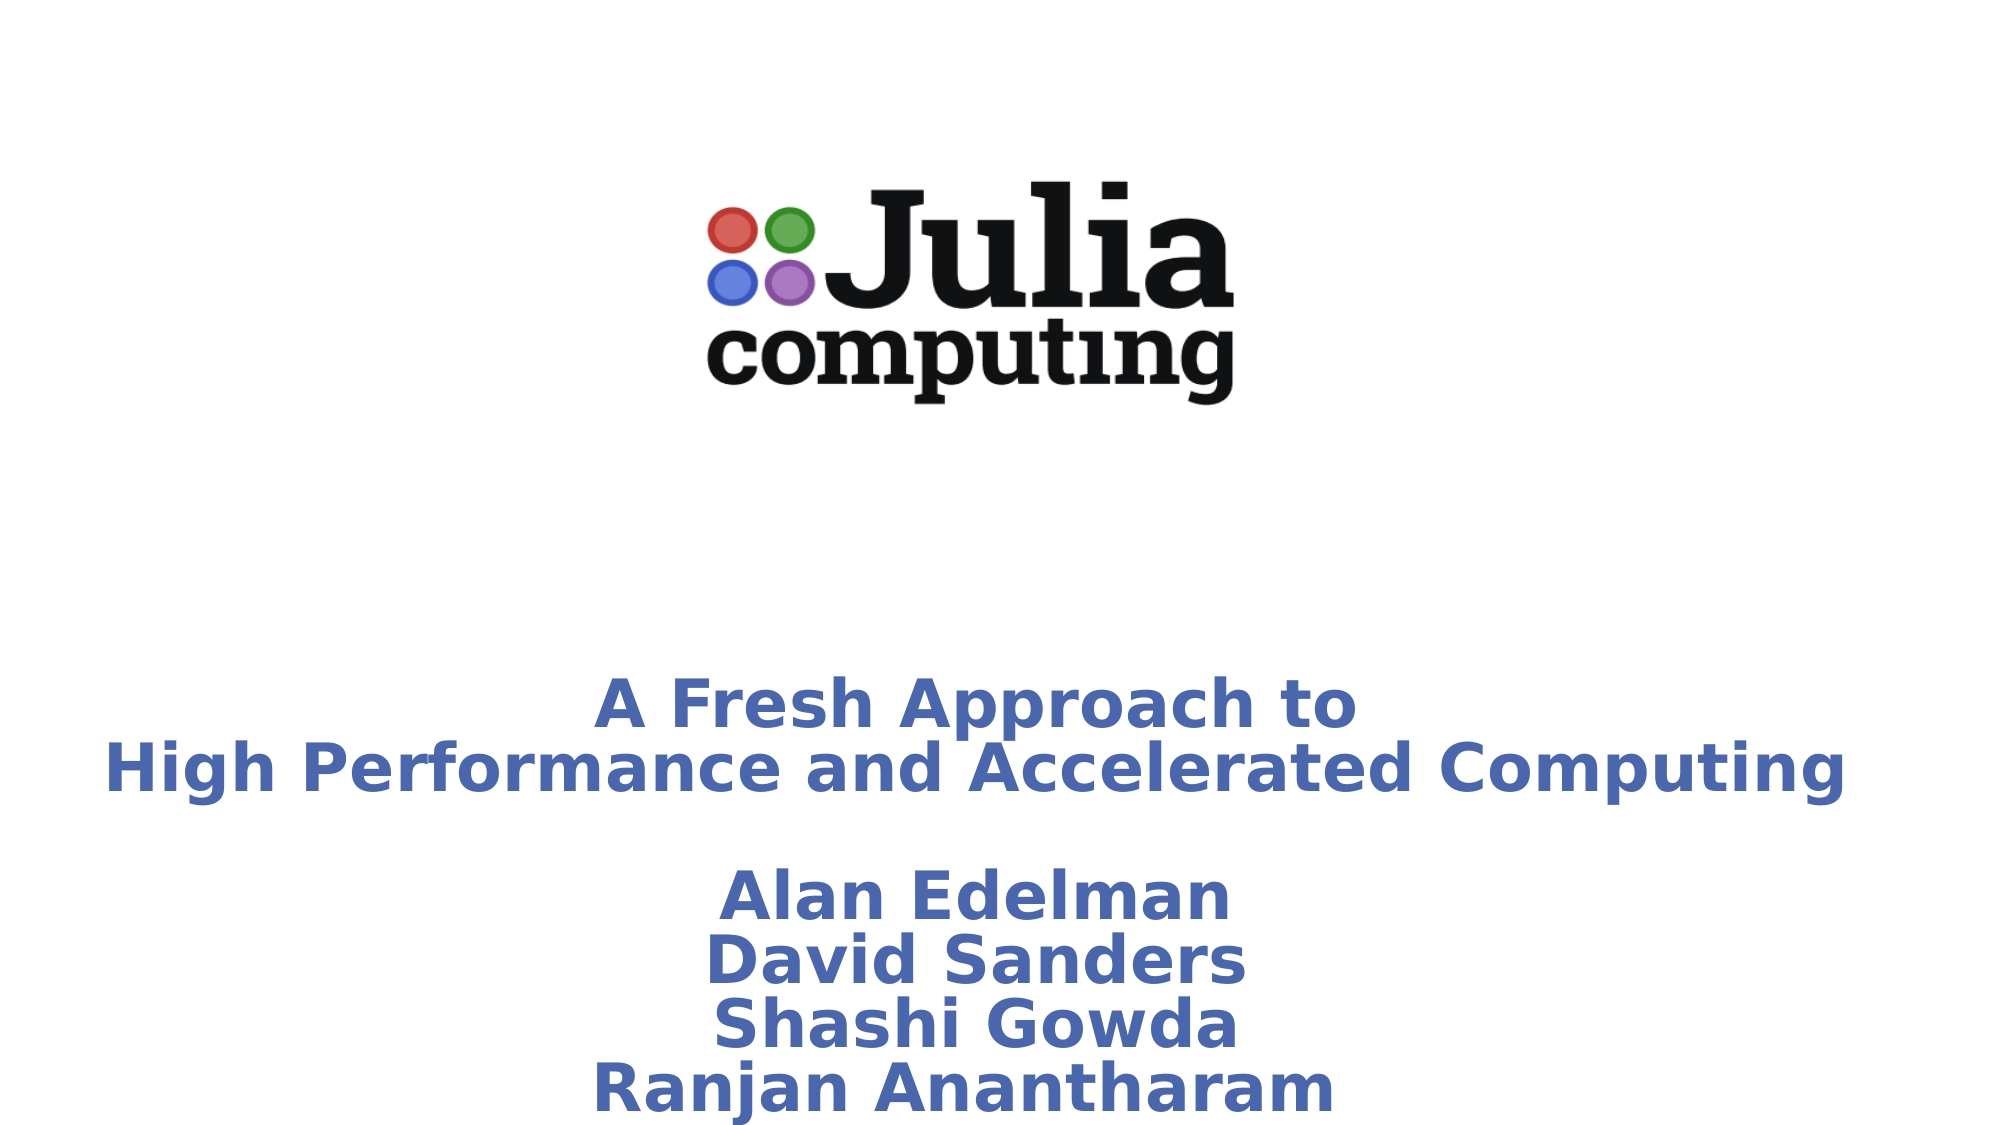

A Fresh Approach to
High Performance and Accelerated Computing

Alan Edelman
David Sanders
Shashi Gowda
Ranjan Anantharam